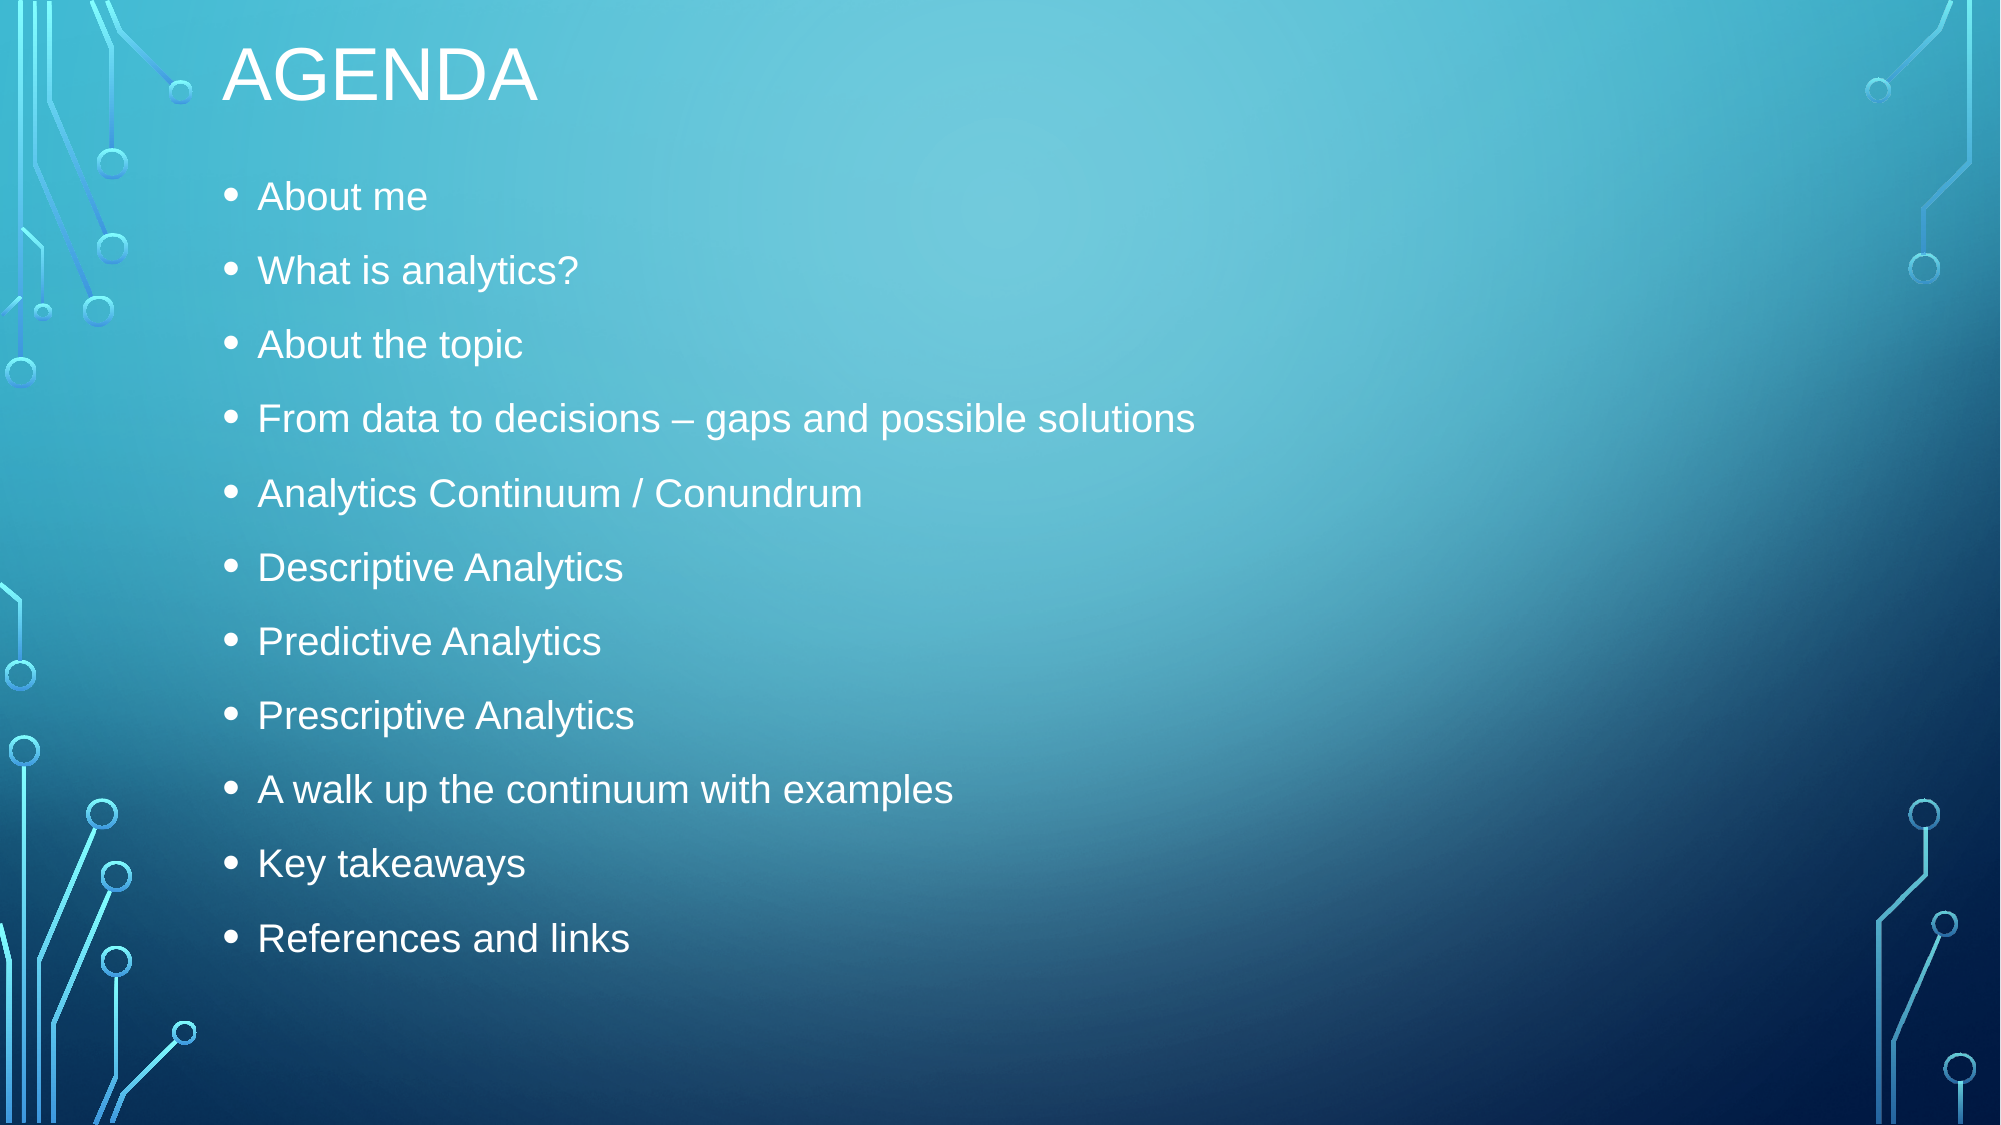

# Agenda
About me
What is analytics?
About the topic
From data to decisions – gaps and possible solutions
Analytics Continuum / Conundrum
Descriptive Analytics
Predictive Analytics
Prescriptive Analytics
A walk up the continuum with examples
Key takeaways
References and links